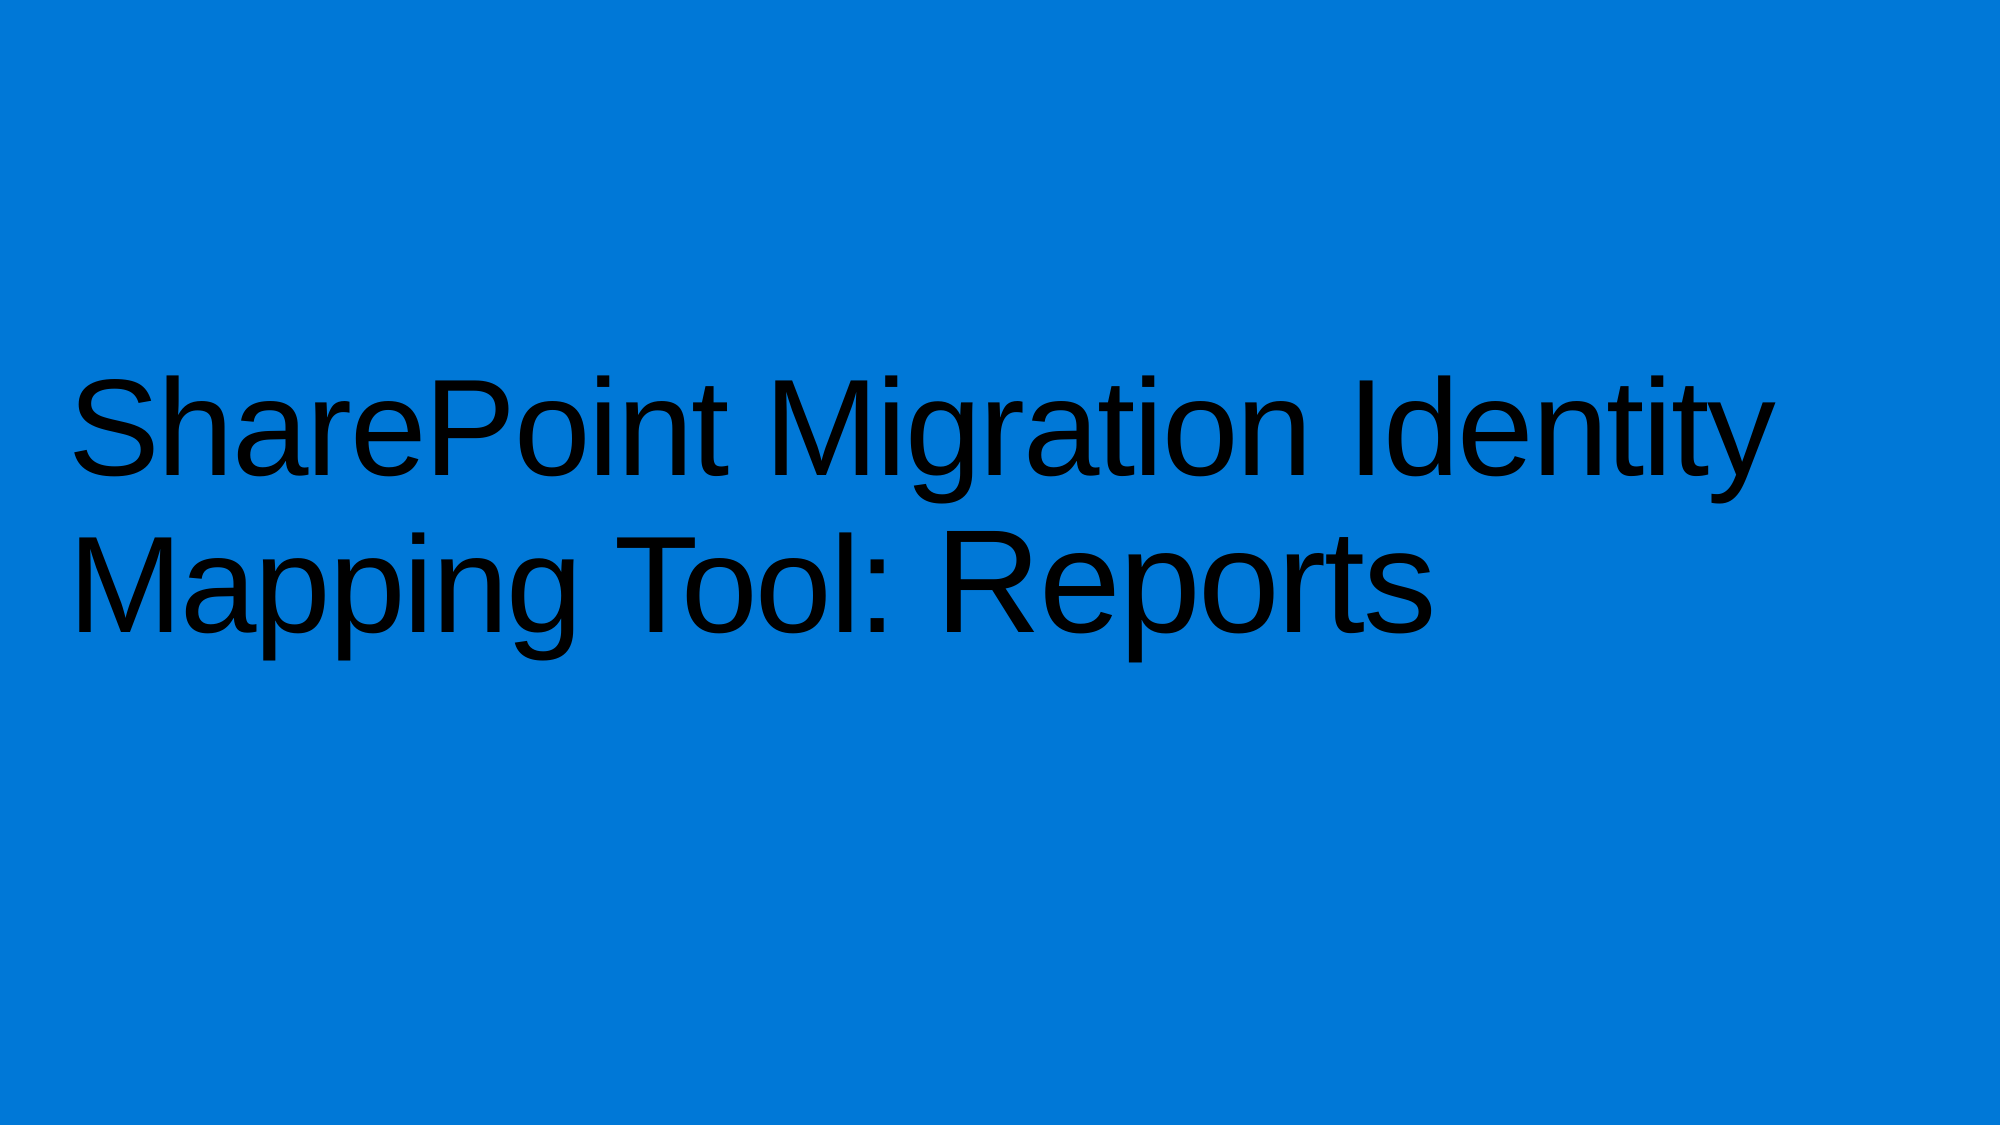

# SharePoint Migration Identity Mapping Tool: Reports